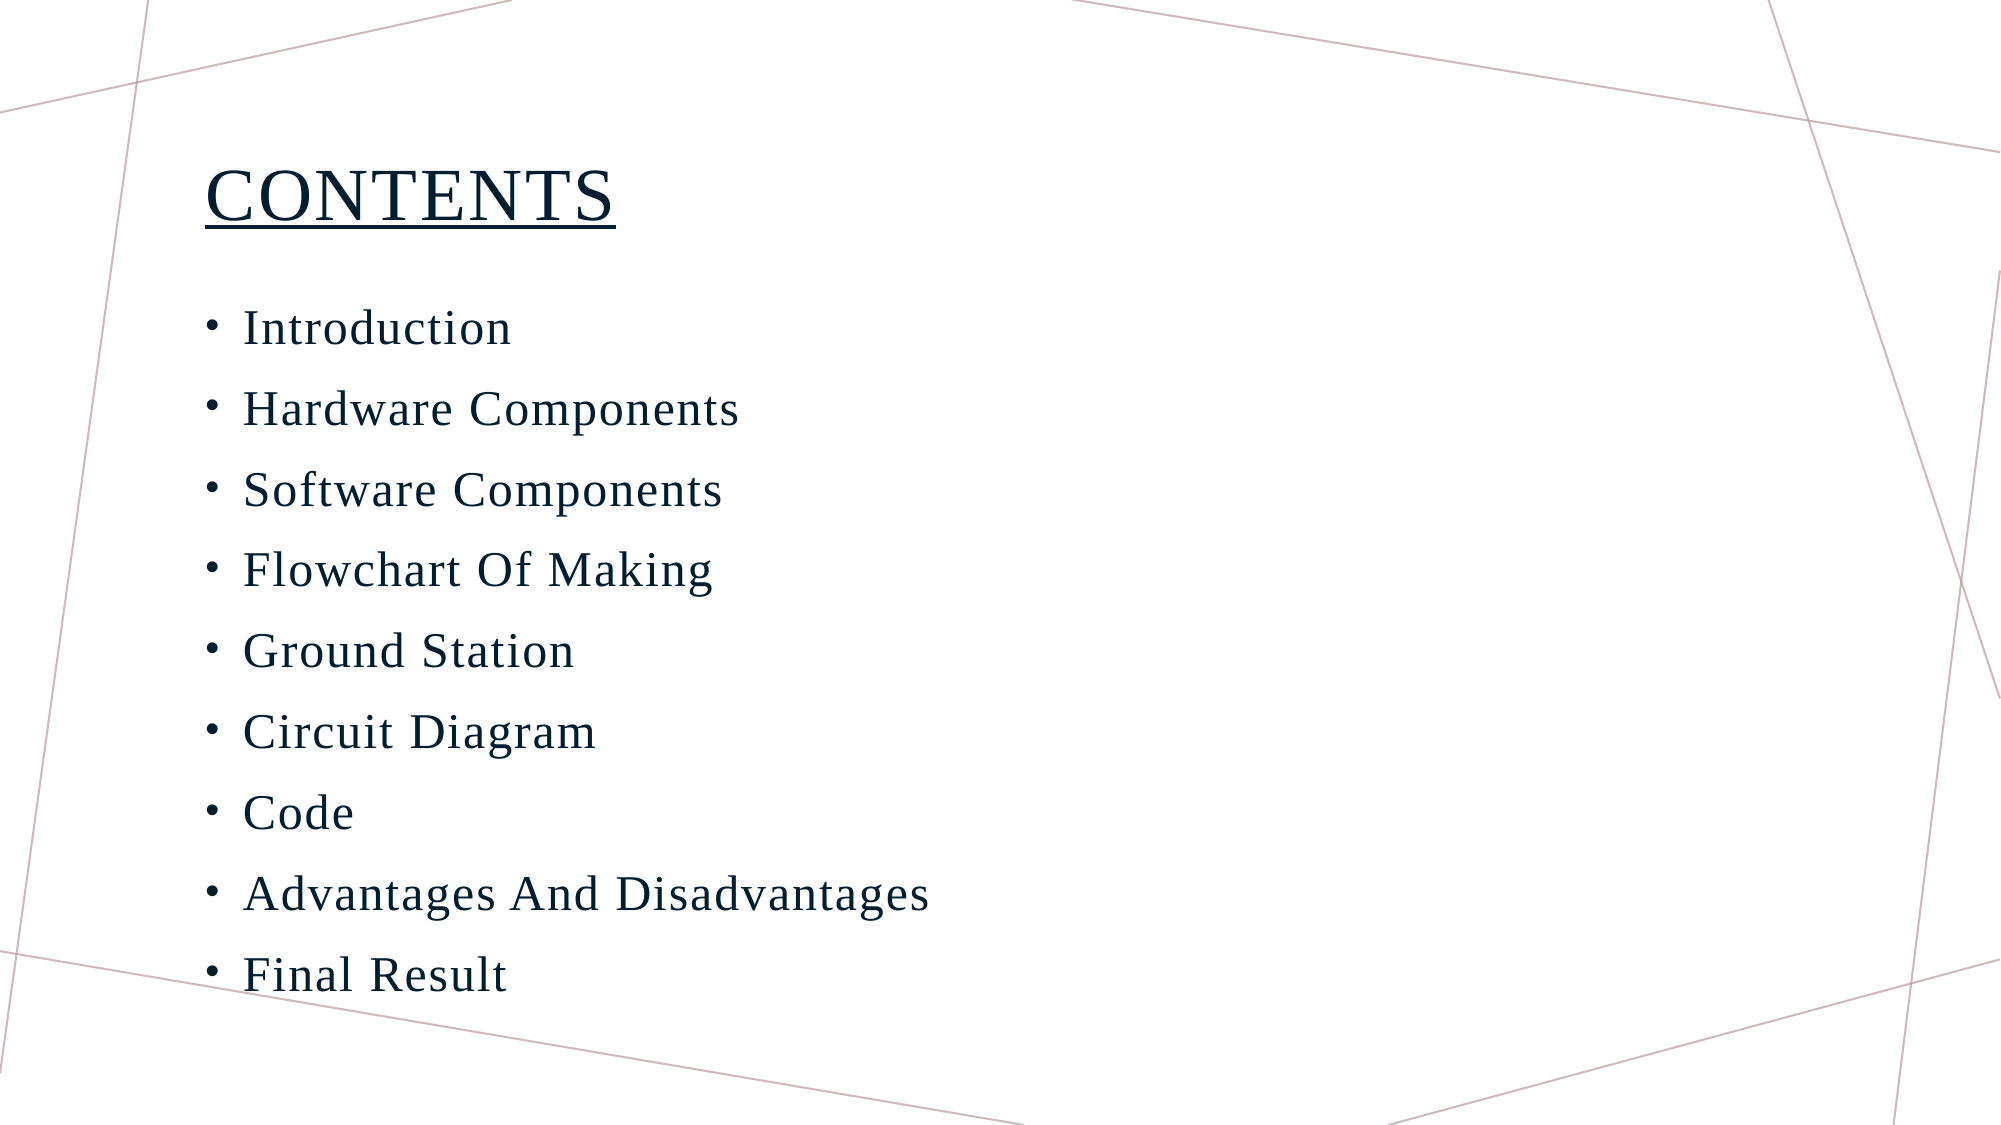

# CONTENTS
Introduction
Hardware Components
Software Components
Flowchart Of Making
Ground Station
Circuit Diagram
Code
Advantages And Disadvantages
Final Result